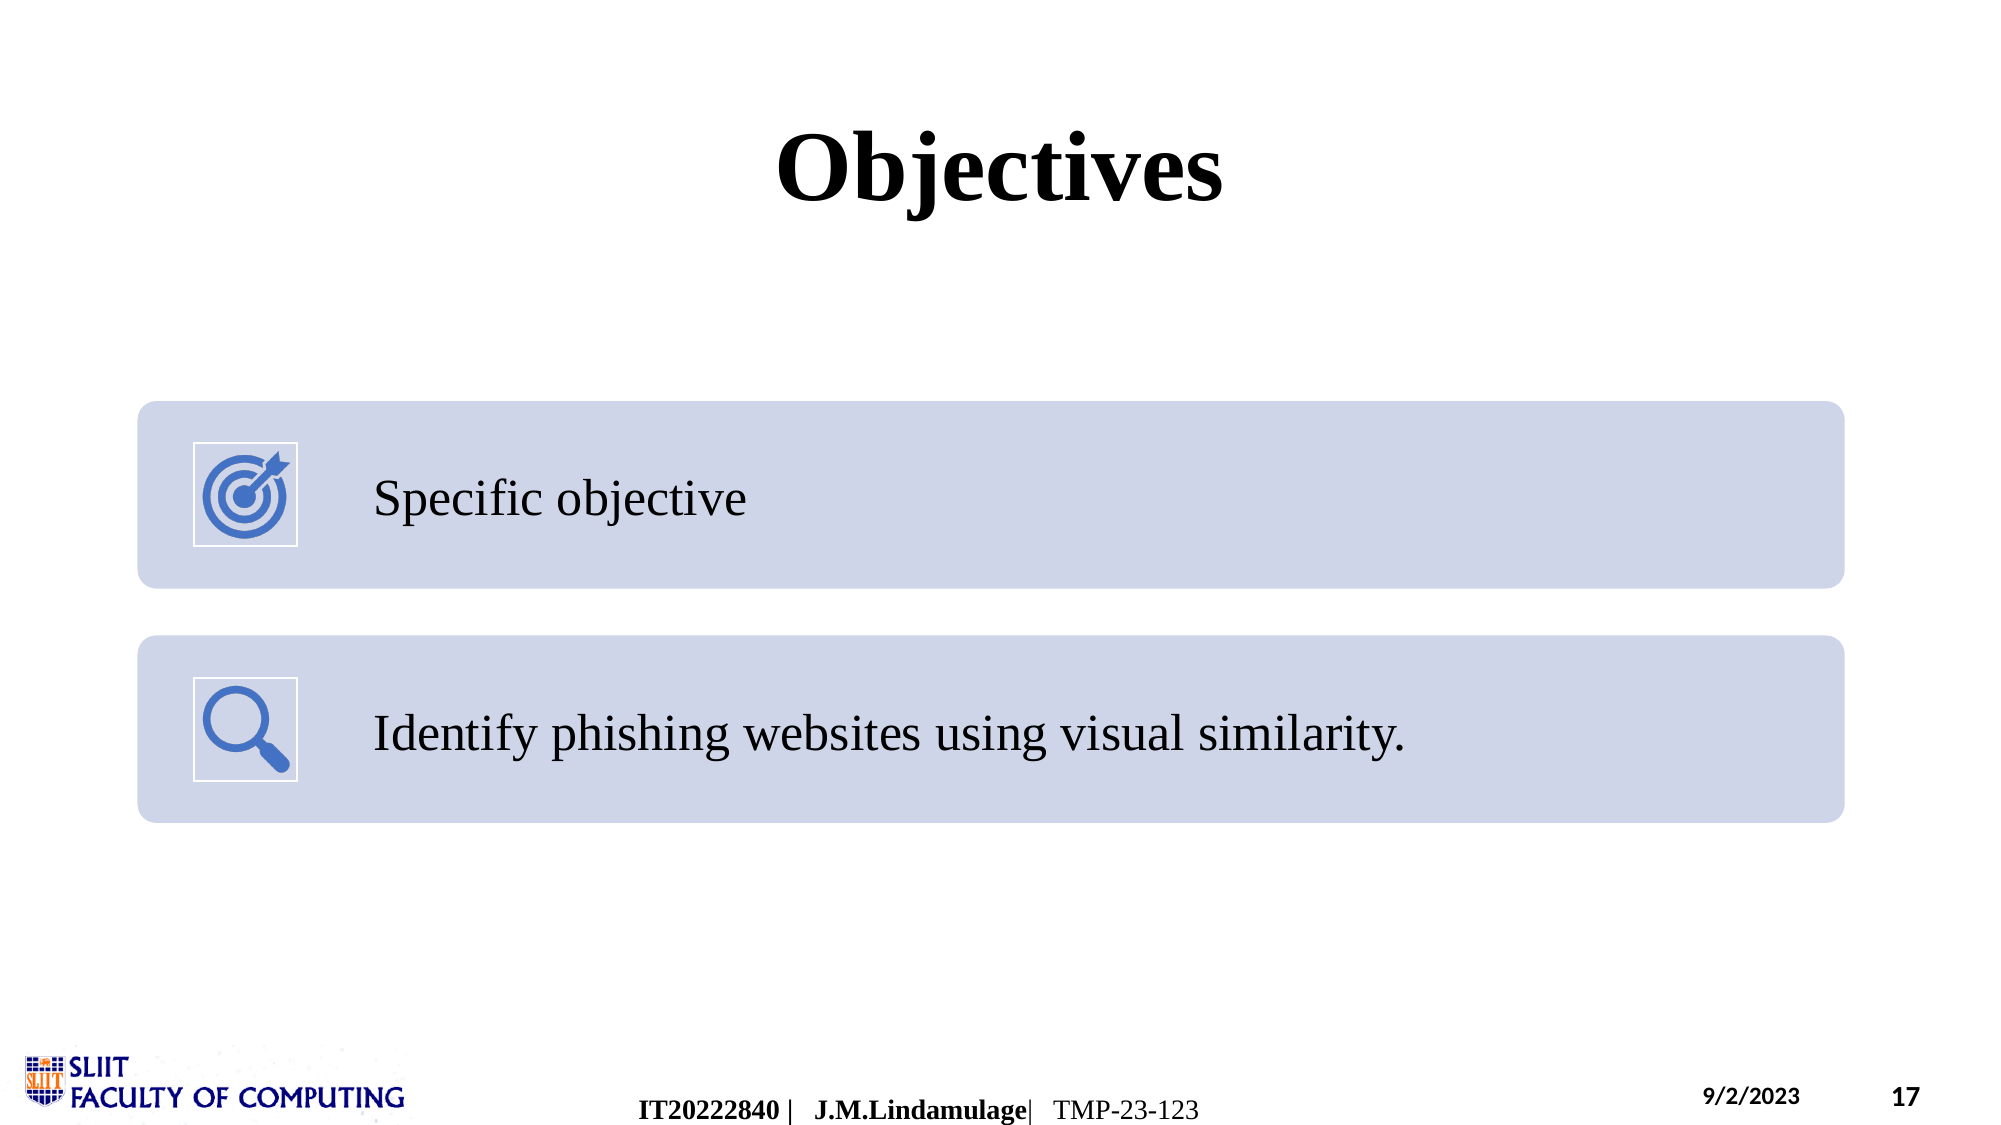

# Objectives
Specific objective
Identify phishing websites using visual similarity.
IT20222840 |   J.M.Lindamulage|   TMP-23-123